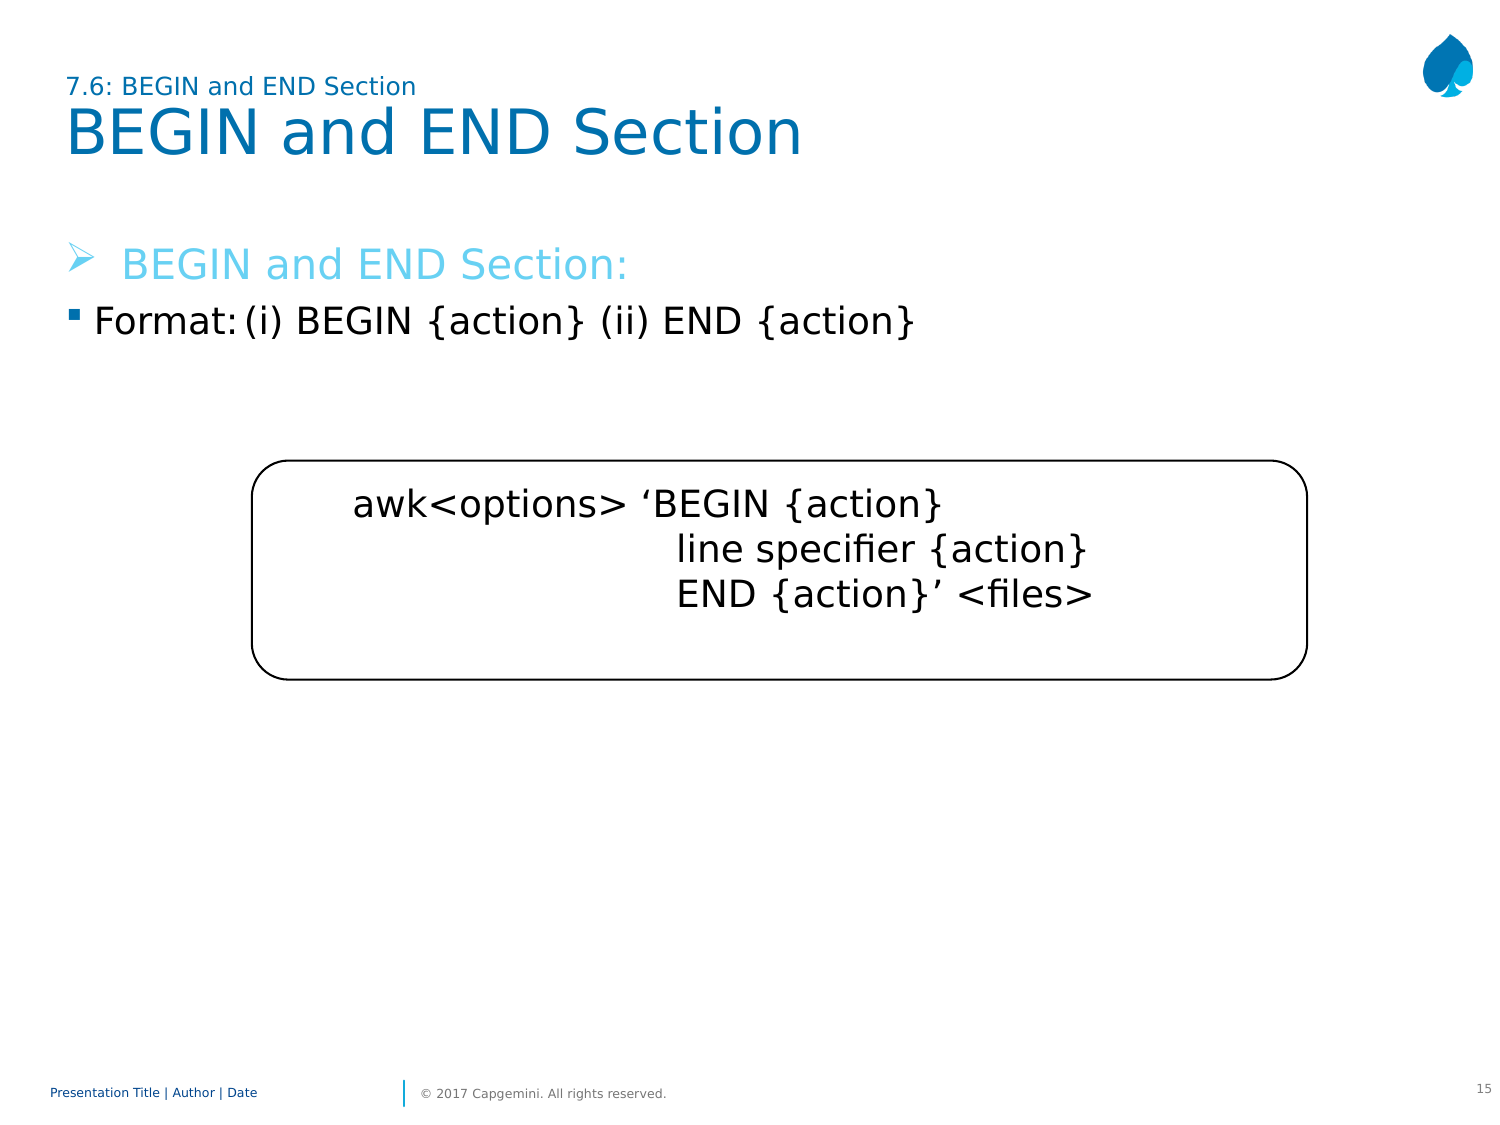

# 7.6: BEGIN and END Section BEGIN and END Section
BEGIN and END Section:
Format:	(i) BEGIN {action} (ii) END {action}

awk<options> ‘BEGIN {action}
		  line specifier {action}
		  END {action}’ <files>